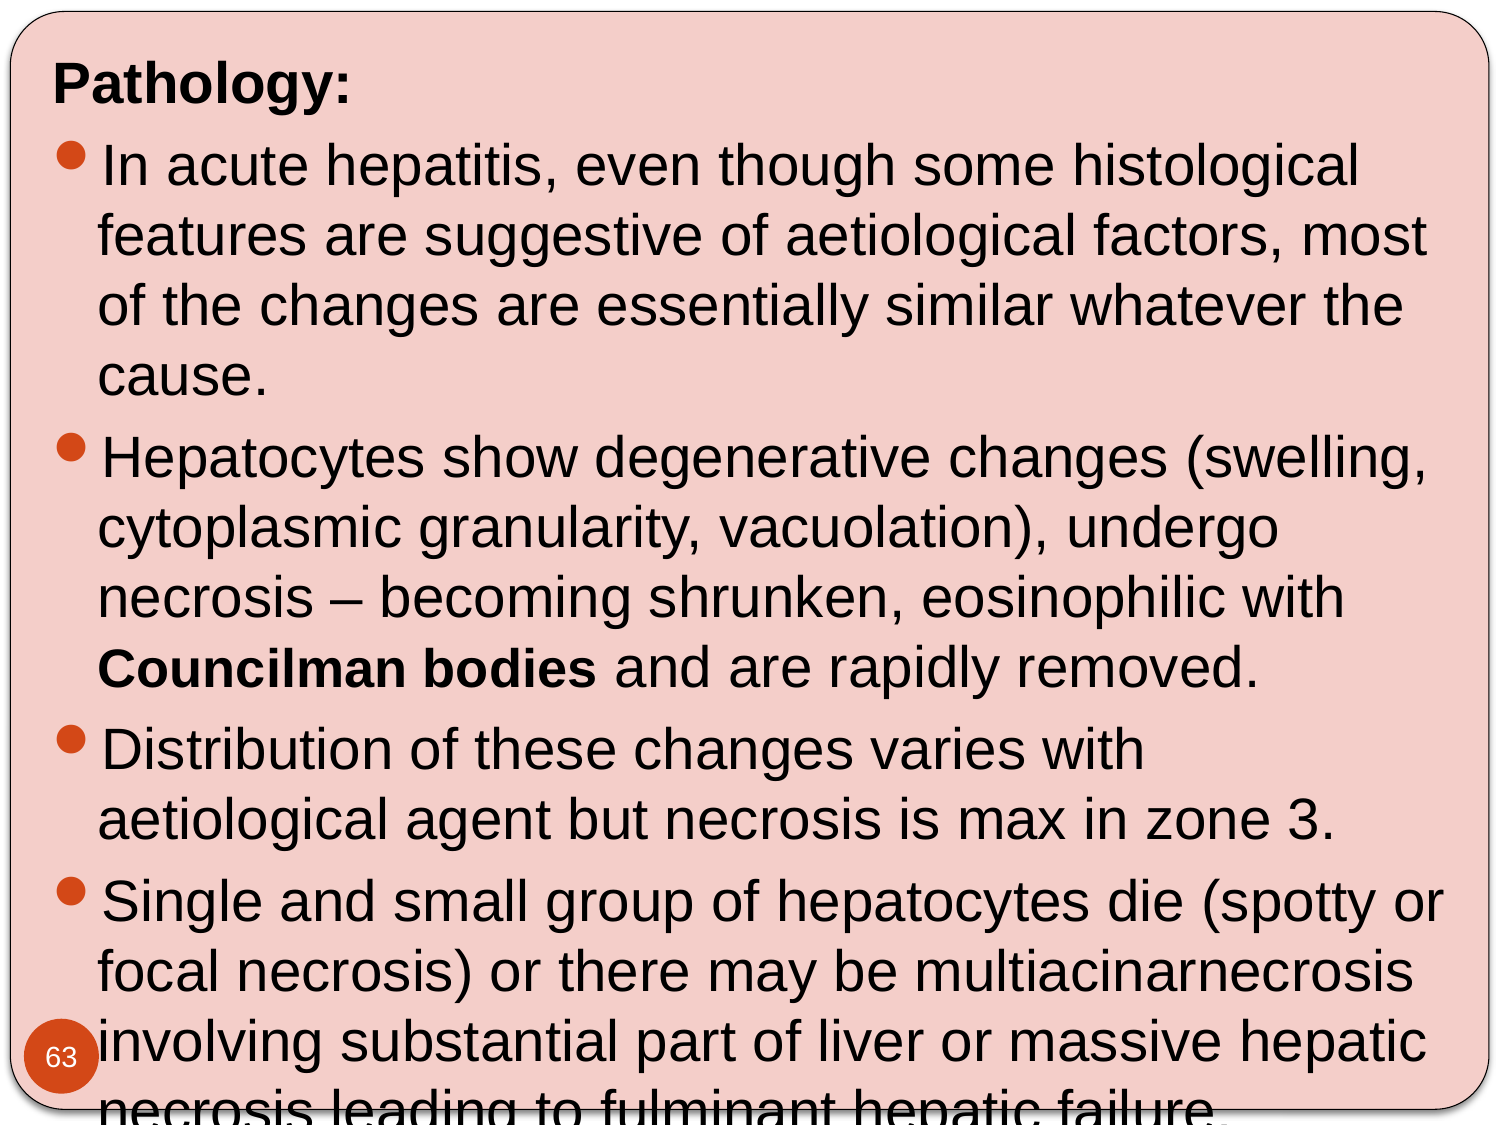

Pathology:
In acute hepatitis, even though some histological features are suggestive of aetiological factors, most of the changes are essentially similar whatever the cause.
Hepatocytes show degenerative changes (swelling, cytoplasmic granularity, vacuolation), undergo necrosis – becoming shrunken, eosinophilic with Councilman bodies and are rapidly removed.
Distribution of these changes varies with aetiological agent but necrosis is max in zone 3.
Single and small group of hepatocytes die (spotty or focal necrosis) or there may be multiacinarnecrosis involving substantial part of liver or massive hepatic necrosis leading to fulminant hepatic failure.

63